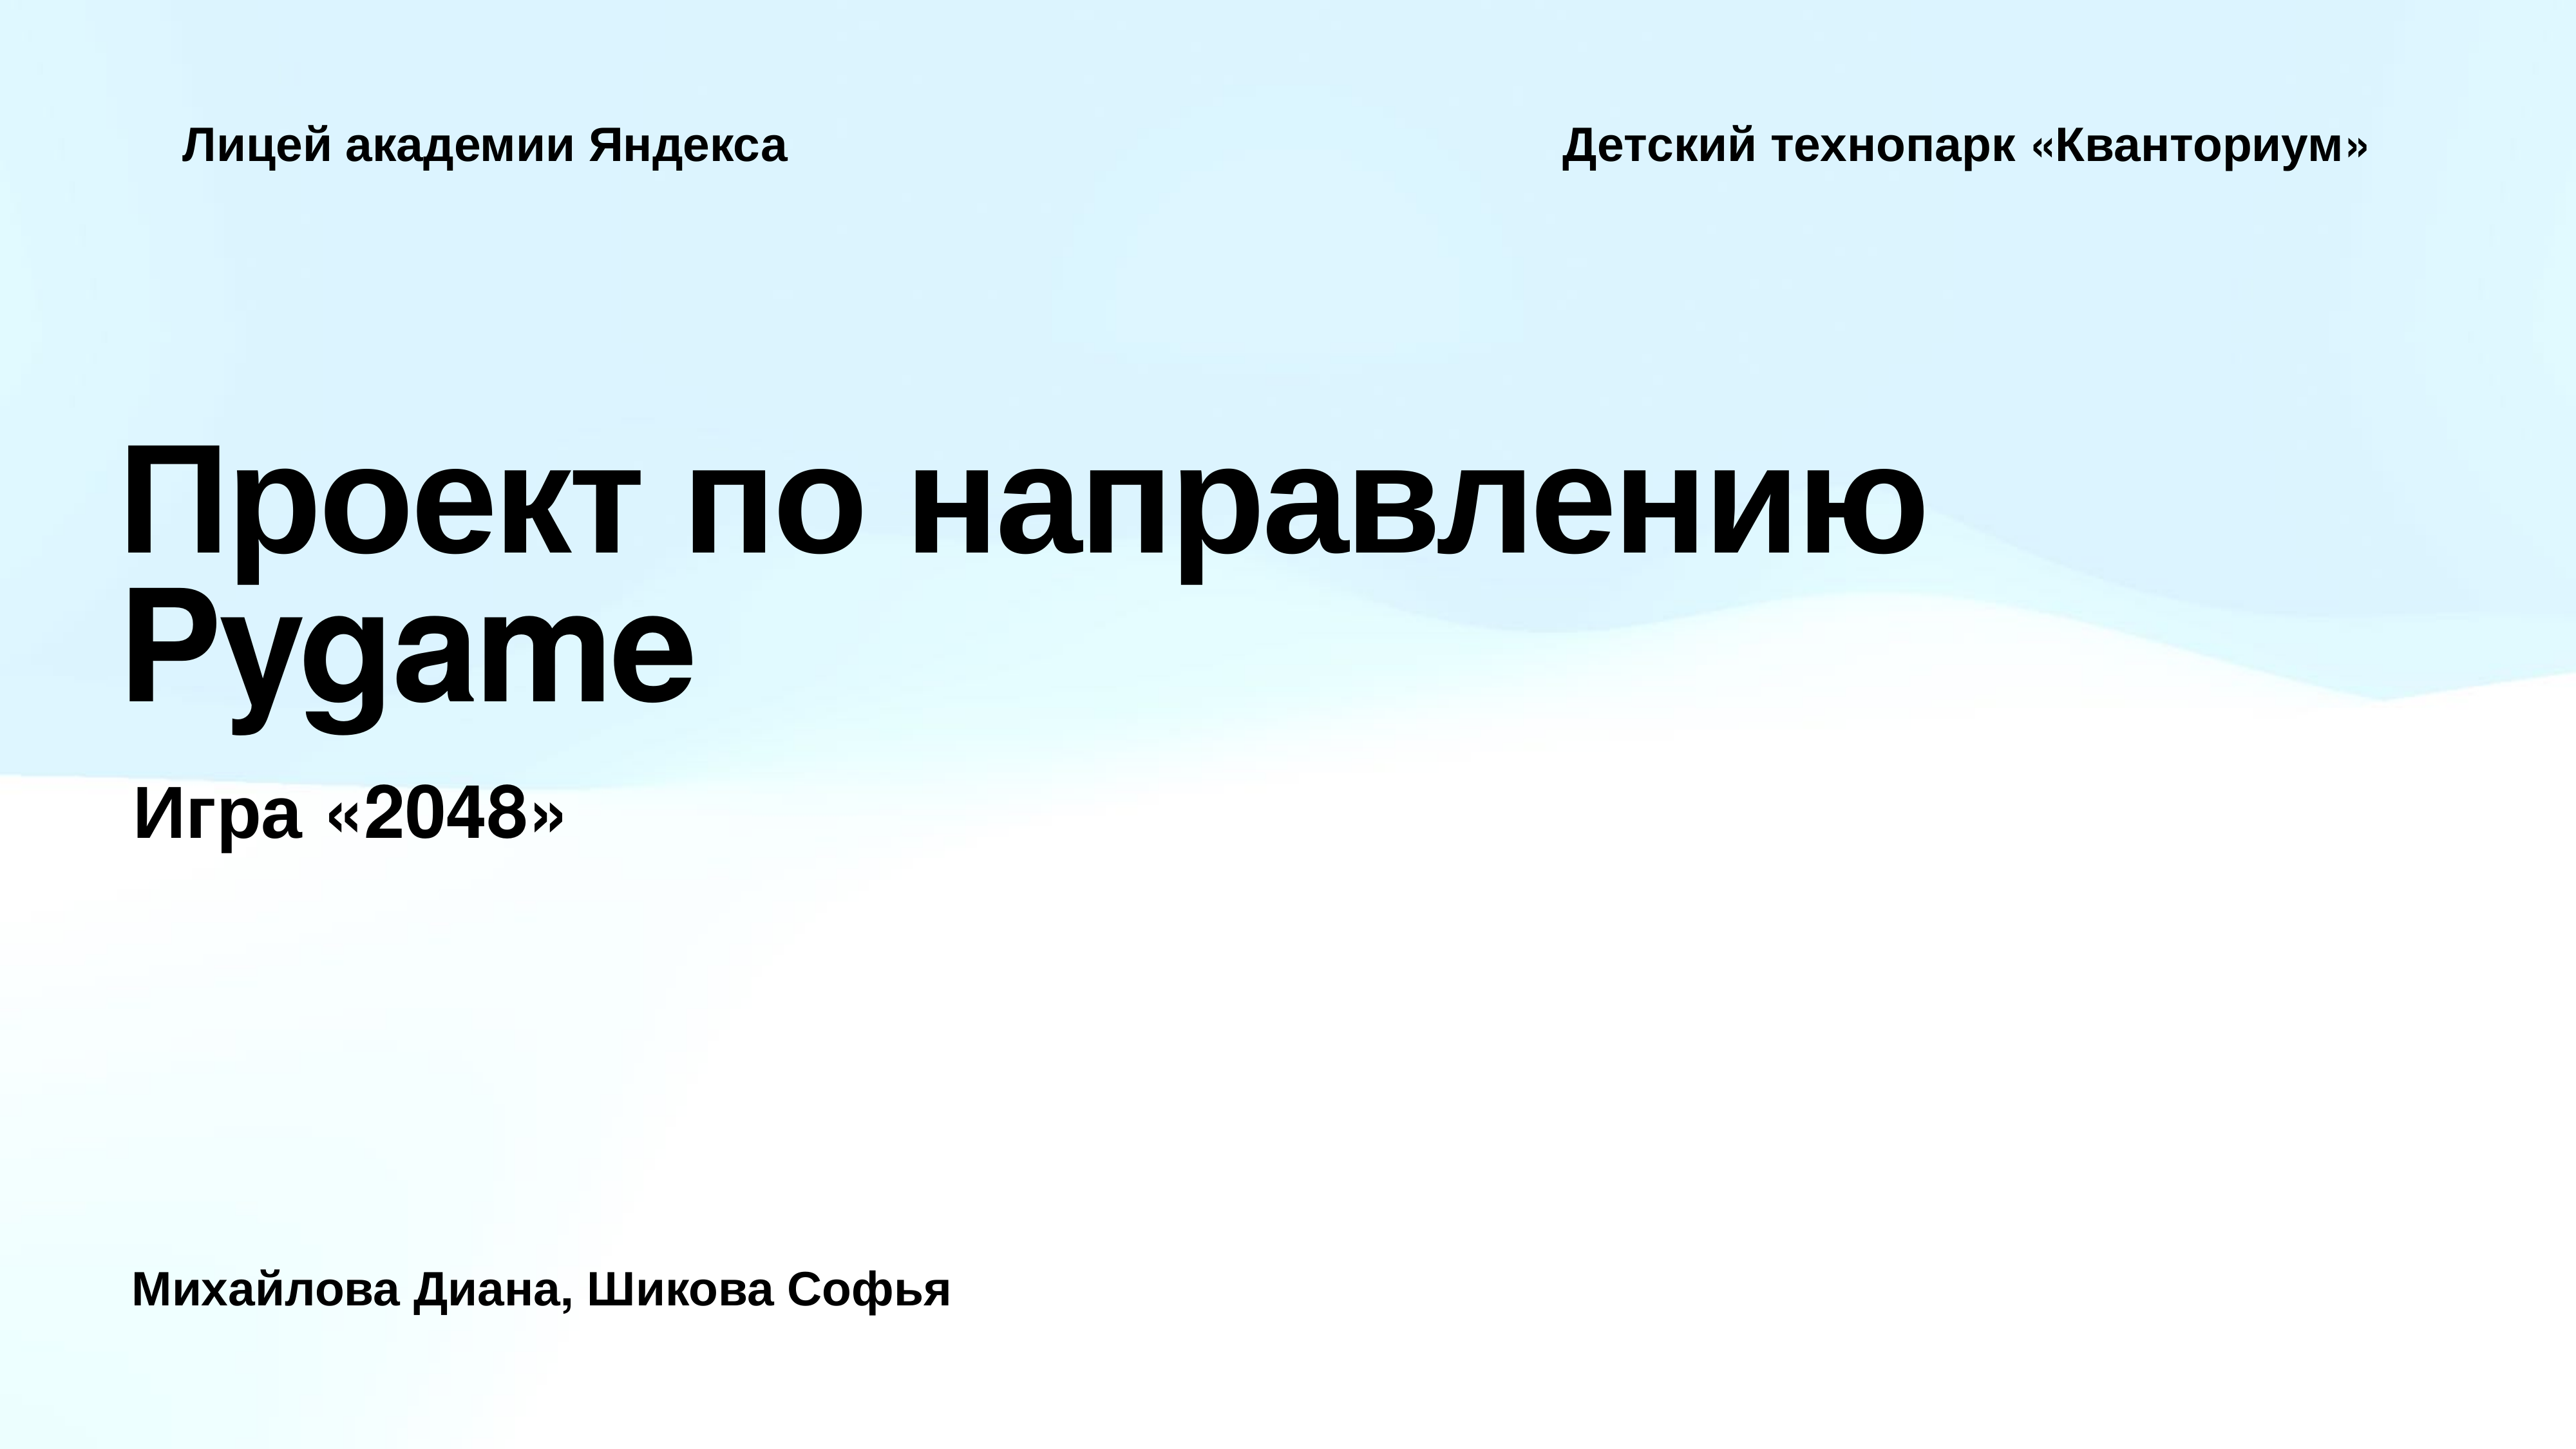

Лицей академии Яндекса                                                          Детский технопарк «Кванториум»
# Проект по направлению Pygame
Игра «2048»
Михайлова Диана, Шикова Софья